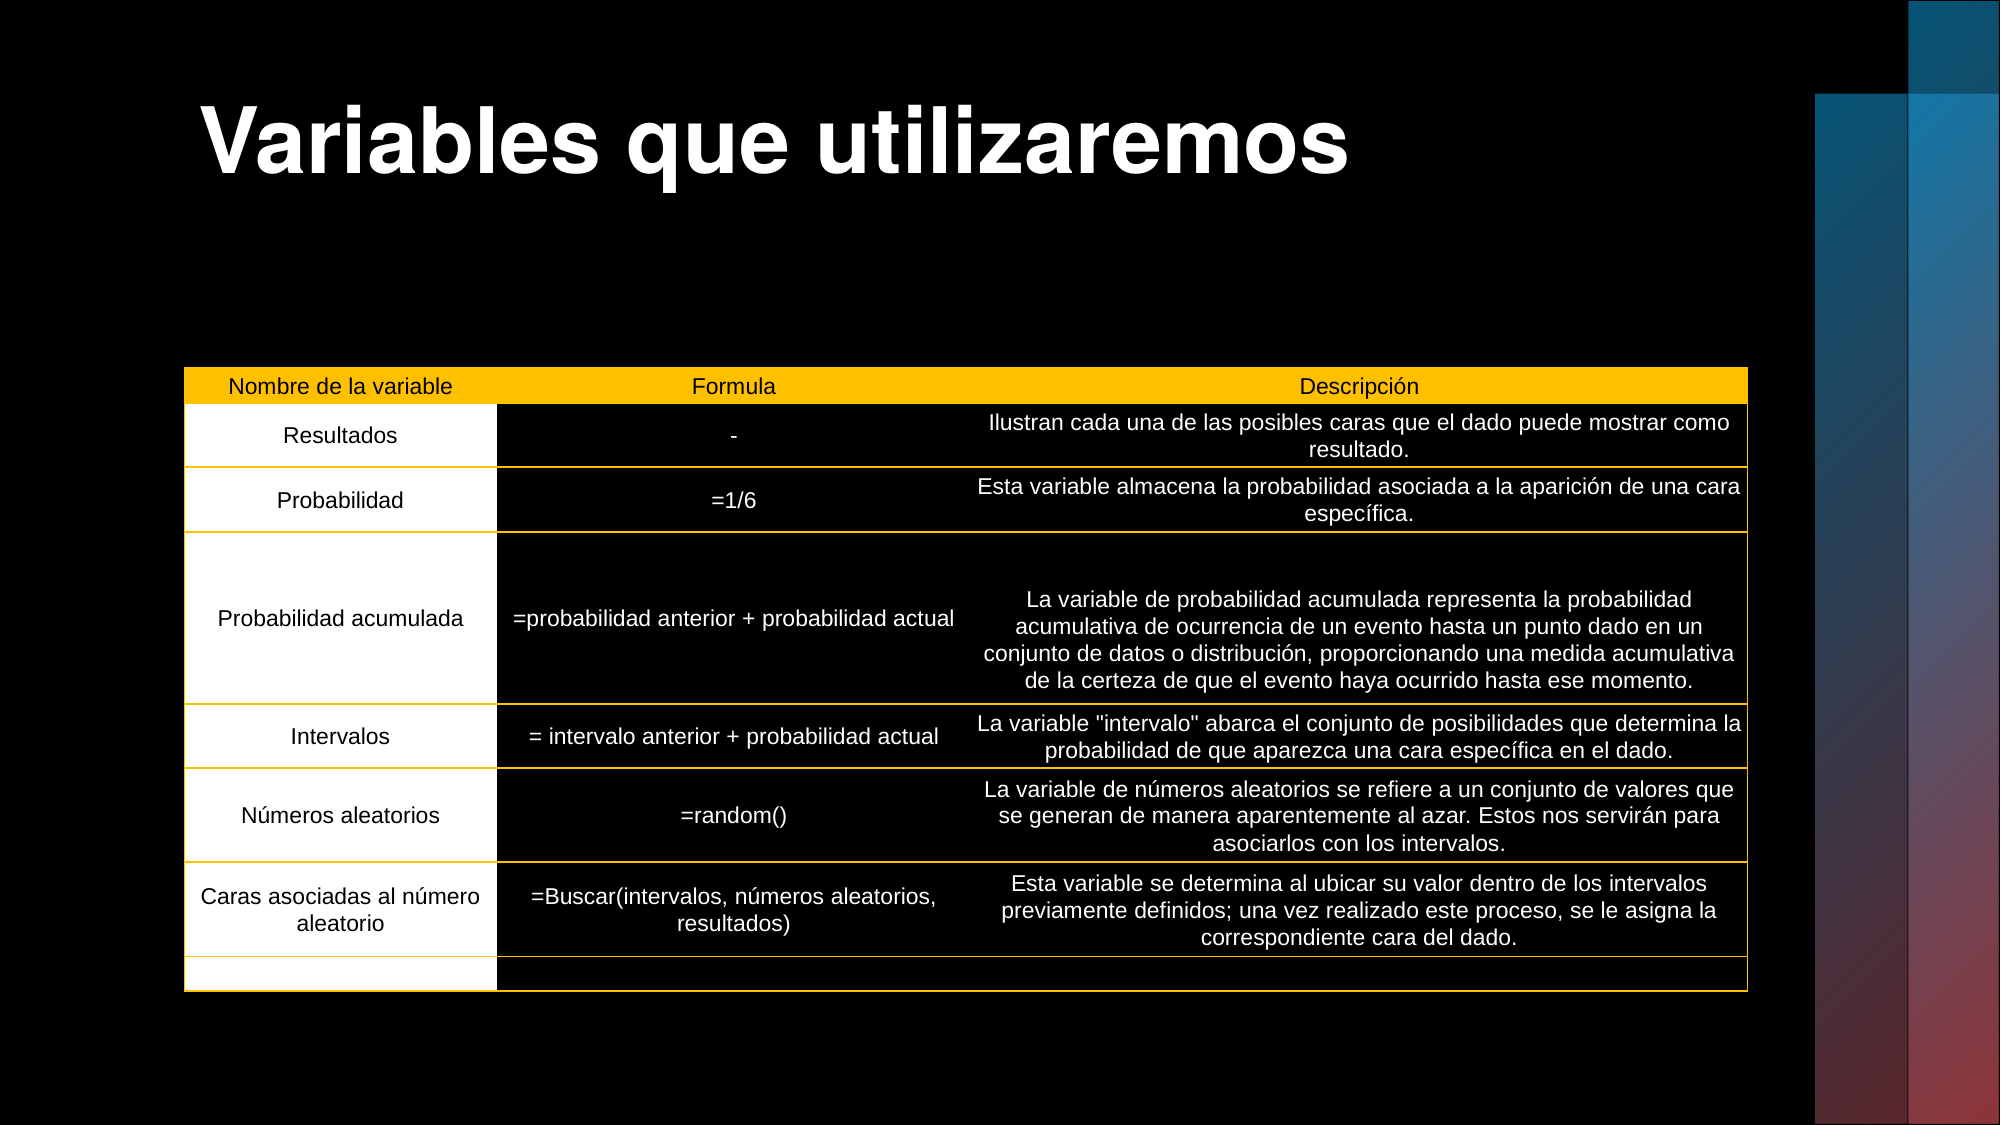

# Variables que utilizaremos

| Nombre de la variable | Formula | Descripción |
| --- | --- | --- |
| Resultados | - | Ilustran cada una de las posibles caras que el dado puede mostrar como resultado. |
| Probabilidad | =1/6 | Esta variable almacena la probabilidad asociada a la aparición de una cara específica. |
| Probabilidad acumulada | =probabilidad anterior + probabilidad actual | La variable de probabilidad acumulada representa la probabilidad acumulativa de ocurrencia de un evento hasta un punto dado en un conjunto de datos o distribución, proporcionando una medida acumulativa de la certeza de que el evento haya ocurrido hasta ese momento. |
| Intervalos | = intervalo anterior + probabilidad actual | La variable "intervalo" abarca el conjunto de posibilidades que determina la probabilidad de que aparezca una cara específica en el dado. |
| Números aleatorios | =random() | La variable de números aleatorios se refiere a un conjunto de valores que se generan de manera aparentemente al azar. Estos nos servirán para asociarlos con los intervalos. |
| Caras asociadas al número aleatorio | =Buscar(intervalos, números aleatorios, resultados) | Esta variable se determina al ubicar su valor dentro de los intervalos previamente definidos; una vez realizado este proceso, se le asigna la correspondiente cara del dado. |
|  |  |  |